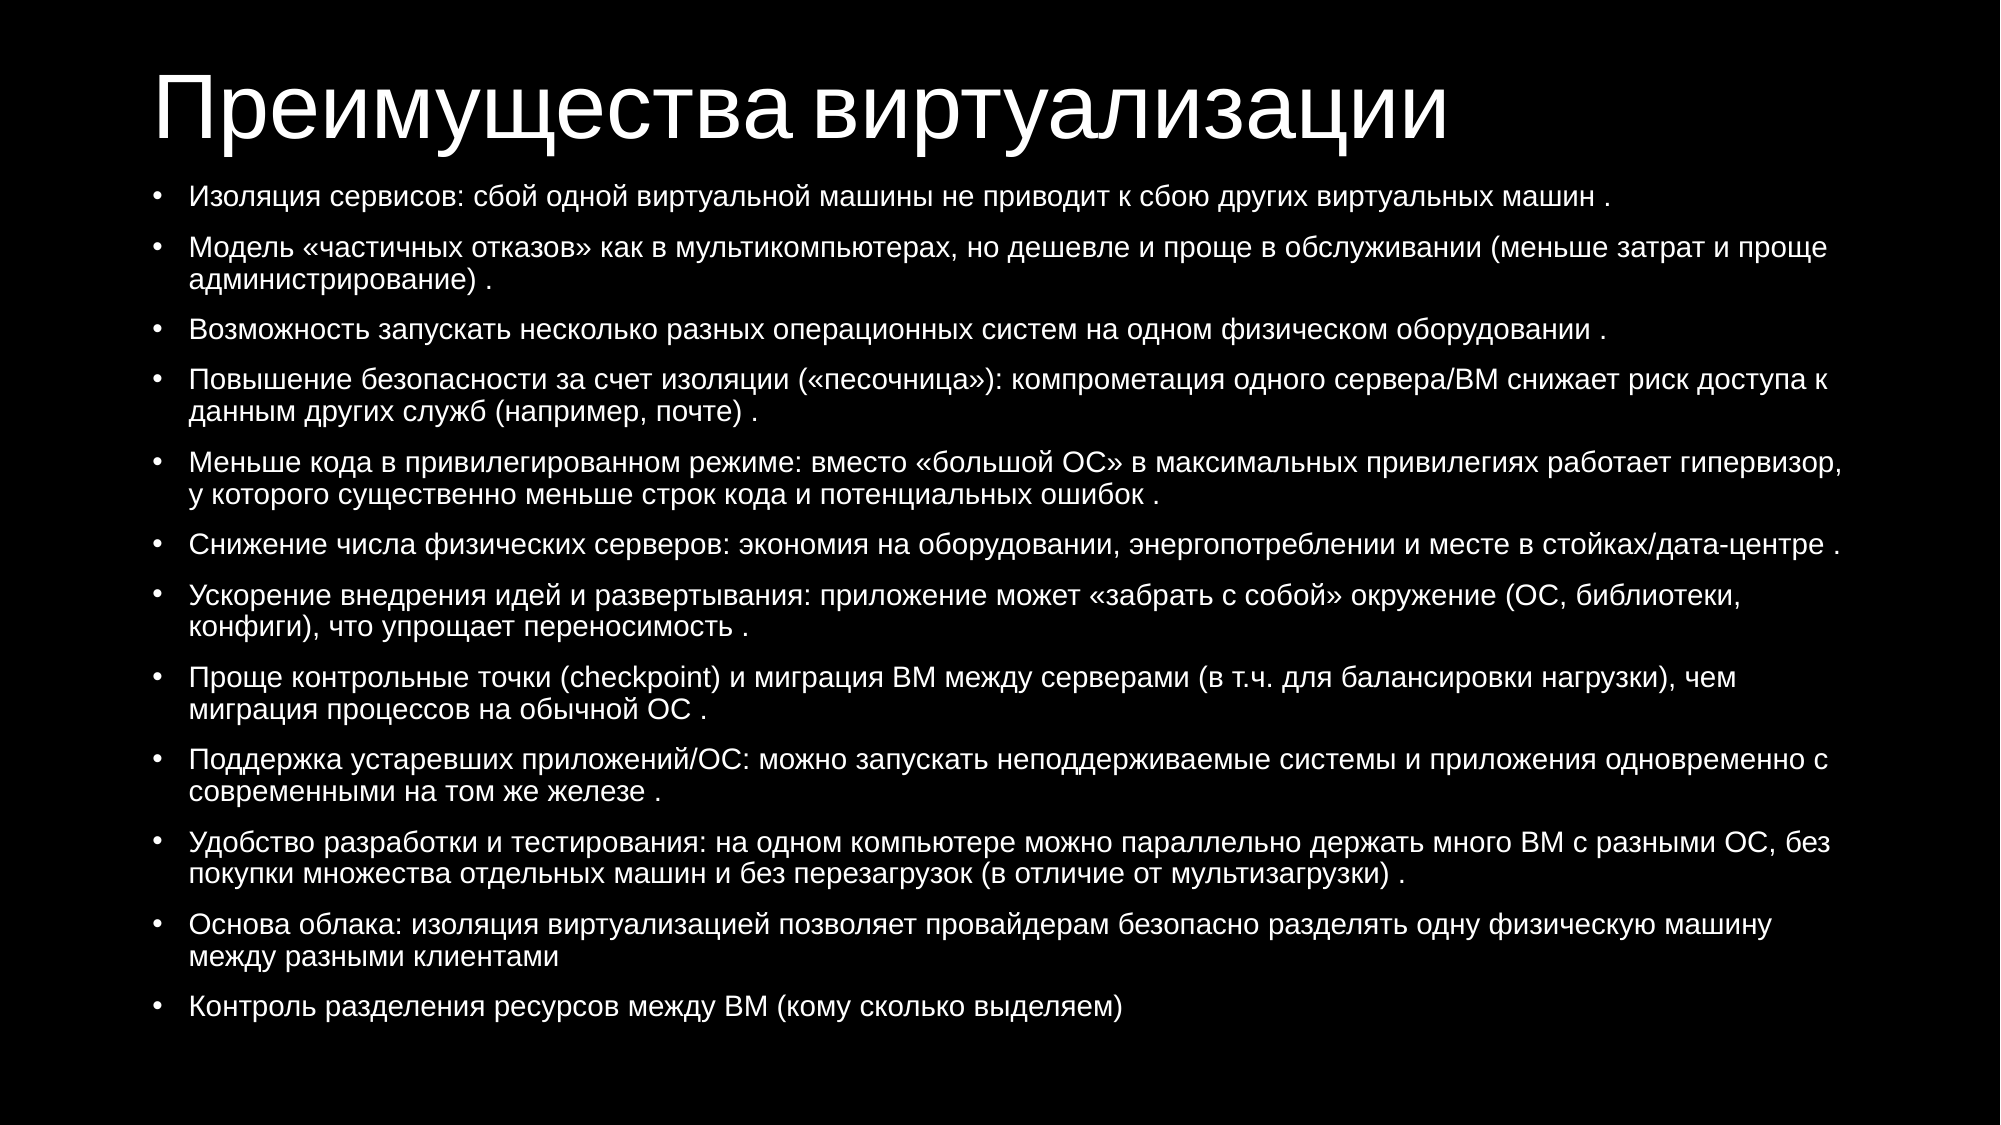

# Преимущества виртуализации
Изоляция сервисов: сбой одной виртуальной машины не приводит к сбою других виртуальных машин .
Модель «частичных отказов» как в мультикомпьютерах, но дешевле и проще в обслуживании (меньше затрат и проще администрирование) .
Возможность запускать несколько разных операционных систем на одном физическом оборудовании .
Повышение безопасности за счет изоляции («песочница»): компрометация одного сервера/ВМ снижает риск доступа к данным других служб (например, почте) .
Меньше кода в привилегированном режиме: вместо «большой ОС» в максимальных привилегиях работает гипервизор, у которого существенно меньше строк кода и потенциальных ошибок .
Снижение числа физических серверов: экономия на оборудовании, энергопотреблении и месте в стойках/дата-центре .
Ускорение внедрения идей и развертывания: приложение может «забрать с собой» окружение (ОС, библиотеки, конфиги), что упрощает переносимость .
Проще контрольные точки (checkpoint) и миграция ВМ между серверами (в т.ч. для балансировки нагрузки), чем миграция процессов на обычной ОС .
Поддержка устаревших приложений/ОС: можно запускать неподдерживаемые системы и приложения одновременно с современными на том же железе .
Удобство разработки и тестирования: на одном компьютере можно параллельно держать много ВМ с разными ОС, без покупки множества отдельных машин и без перезагрузок (в отличие от мультизагрузки) .
Основа облака: изоляция виртуализацией позволяет провайдерам безопасно разделять одну физическую машину между разными клиентами
Контроль разделения ресурсов между ВМ (кому сколько выделяем)